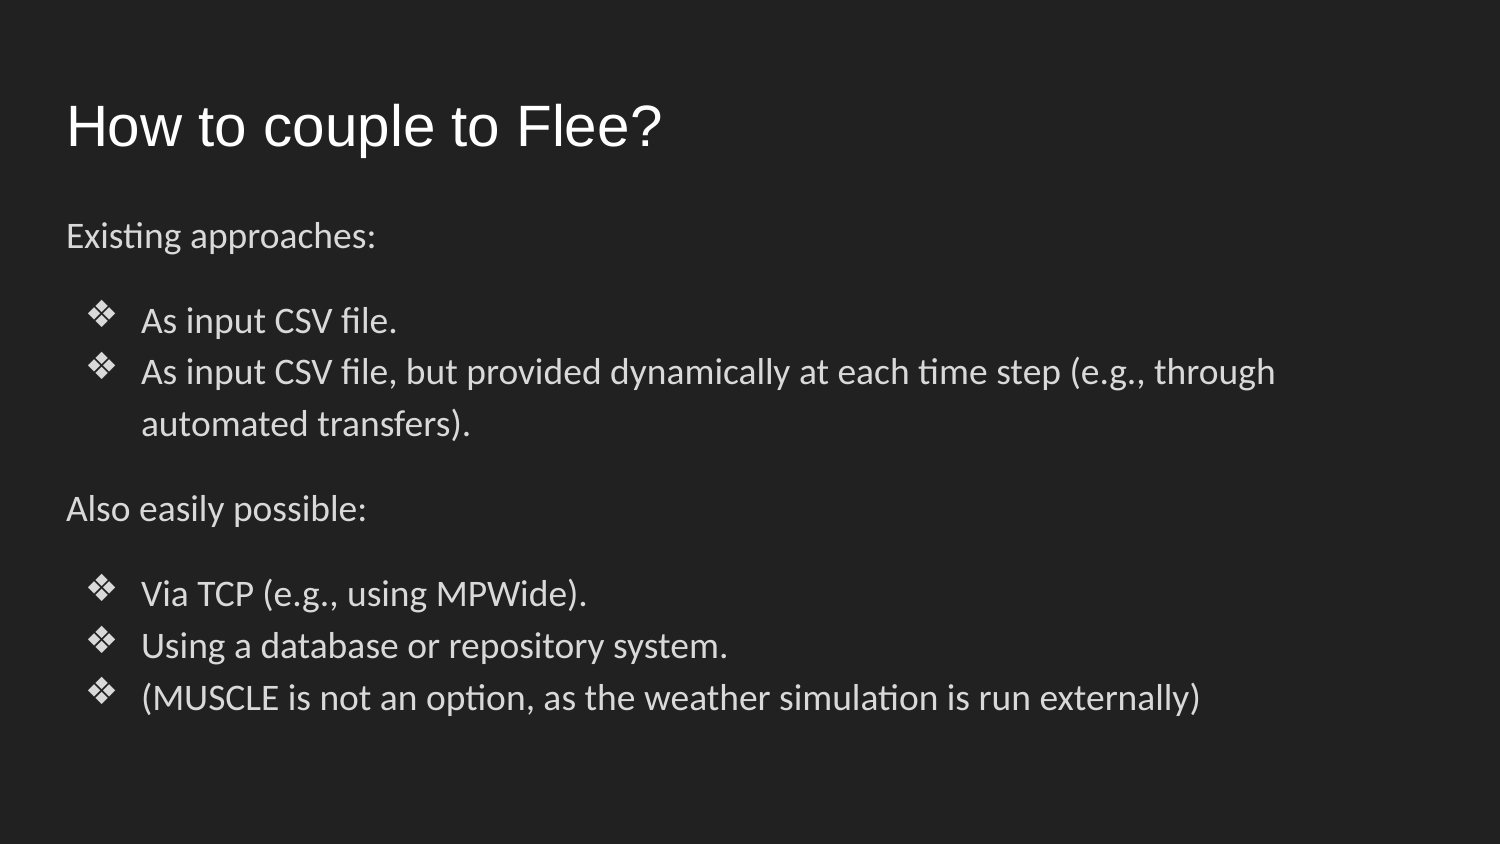

# How to couple to Flee?
Existing approaches:
As input CSV file.
As input CSV file, but provided dynamically at each time step (e.g., through automated transfers).
Also easily possible:
Via TCP (e.g., using MPWide).
Using a database or repository system.
(MUSCLE is not an option, as the weather simulation is run externally)